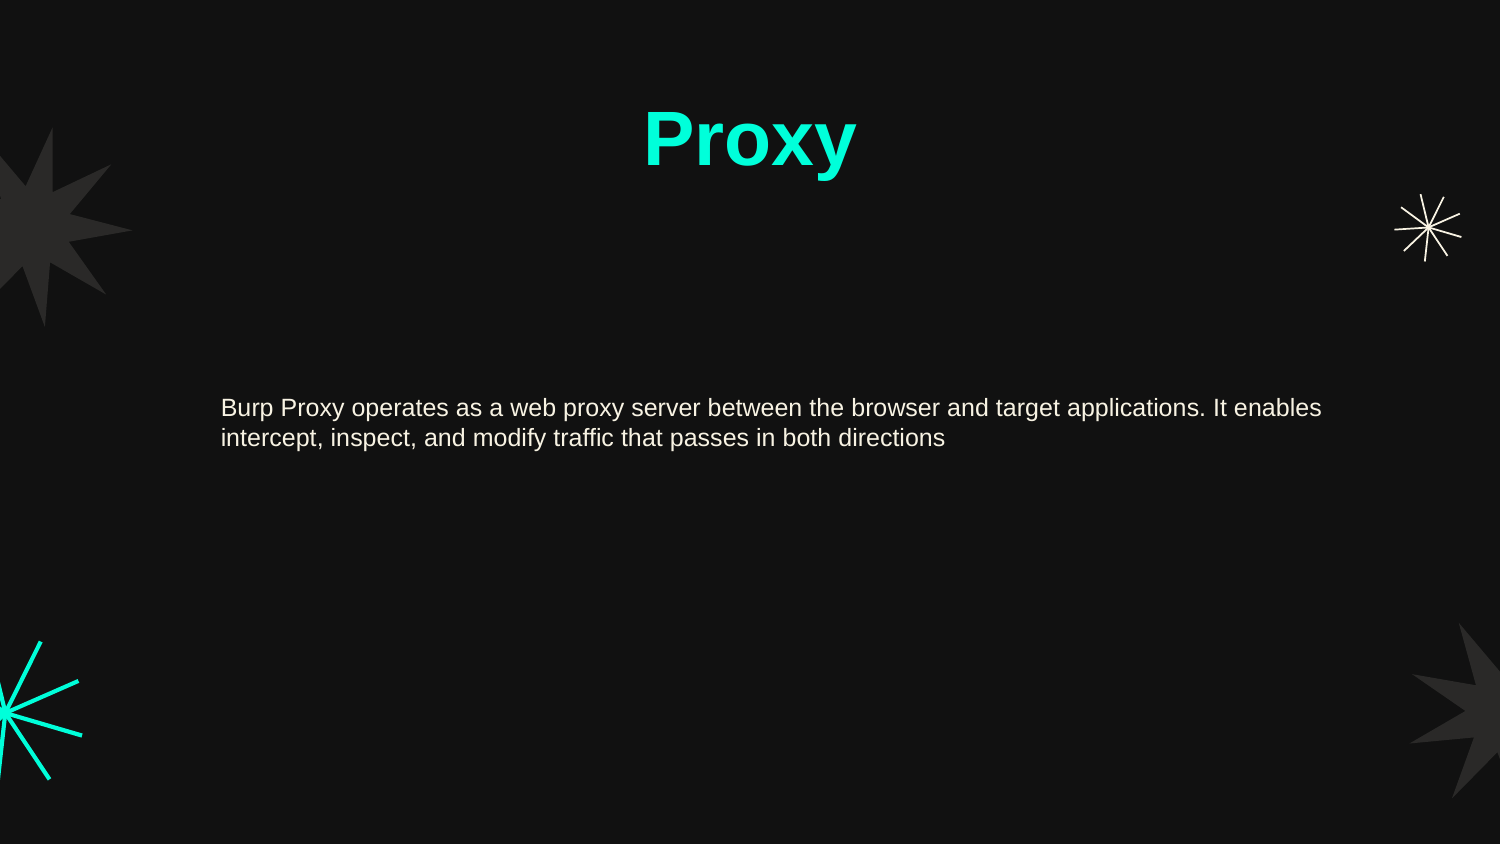

# Proxy
Burp Proxy operates as a web proxy server between the browser and target applications. It enables  intercept, inspect, and modify traffic that passes in both directions